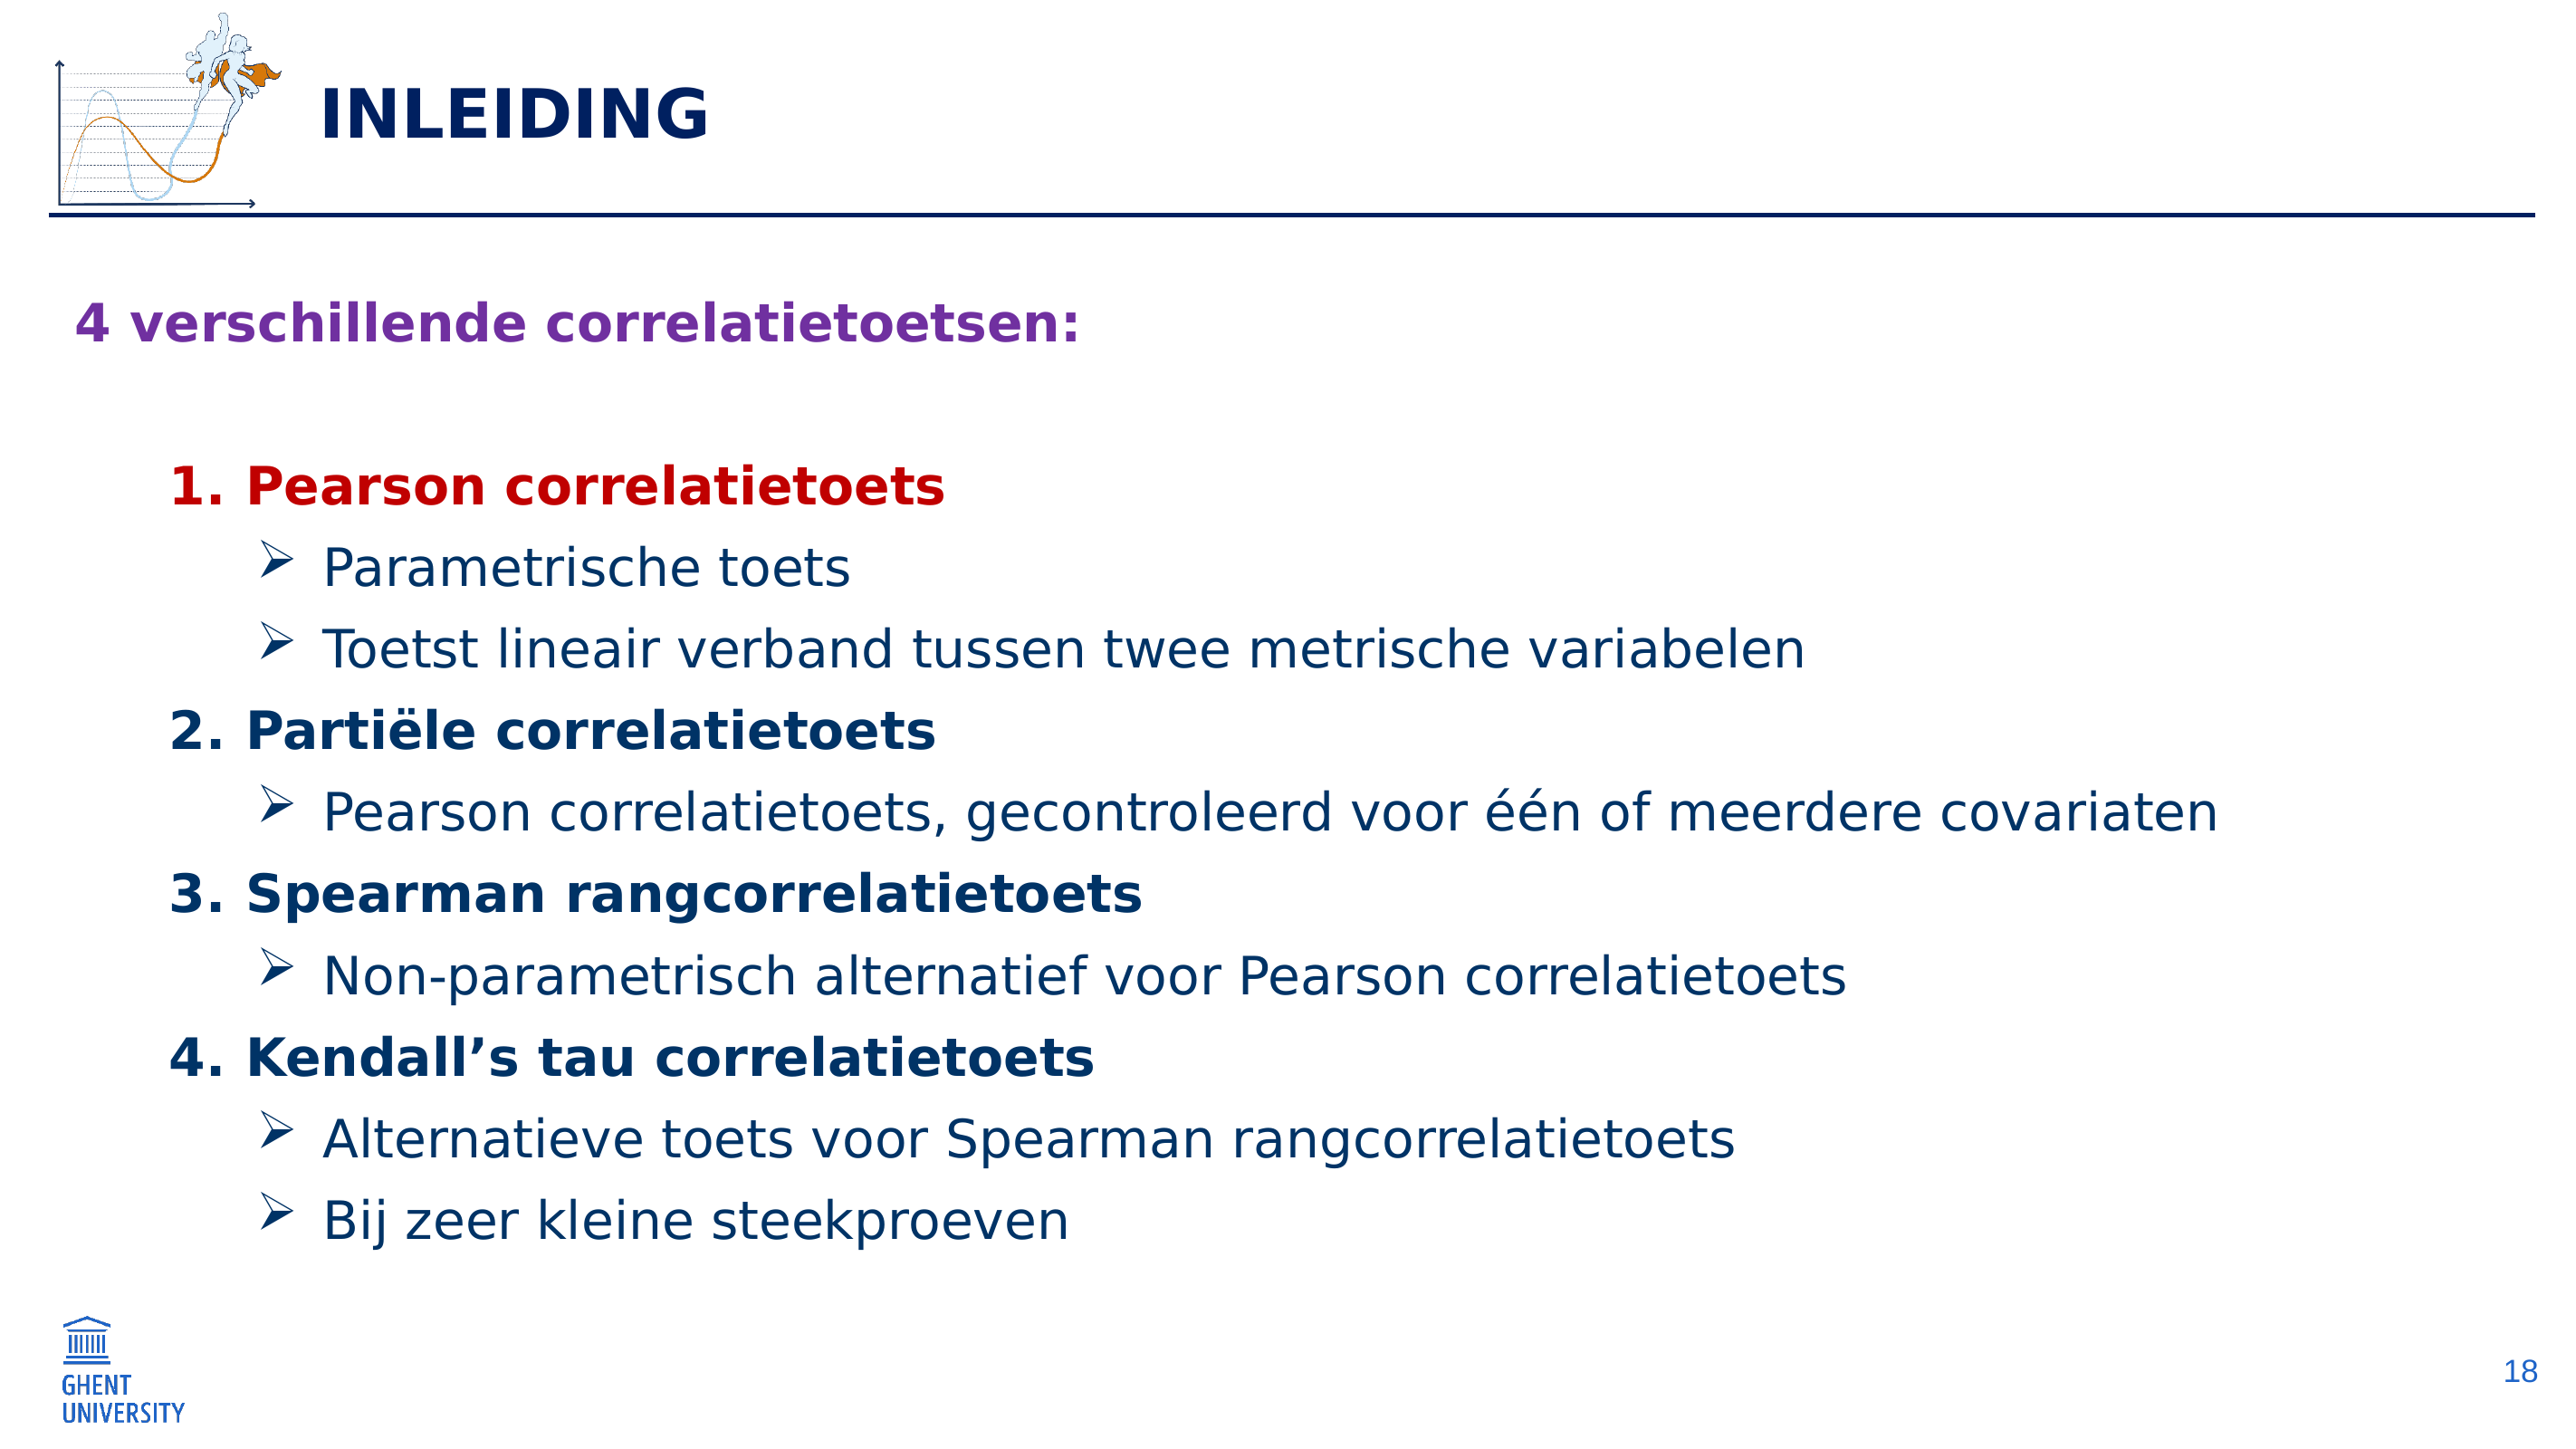

# Inleiding
4 verschillende correlatietoetsen:

Pearson correlatietoets
Parametrische toets
Toetst lineair verband tussen twee metrische variabelen
Partiële correlatietoets
Pearson correlatietoets, gecontroleerd voor één of meerdere covariaten
Spearman rangcorrelatietoets
Non-parametrisch alternatief voor Pearson correlatietoets
Kendall’s tau correlatietoets
Alternatieve toets voor Spearman rangcorrelatietoets
Bij zeer kleine steekproeven

18